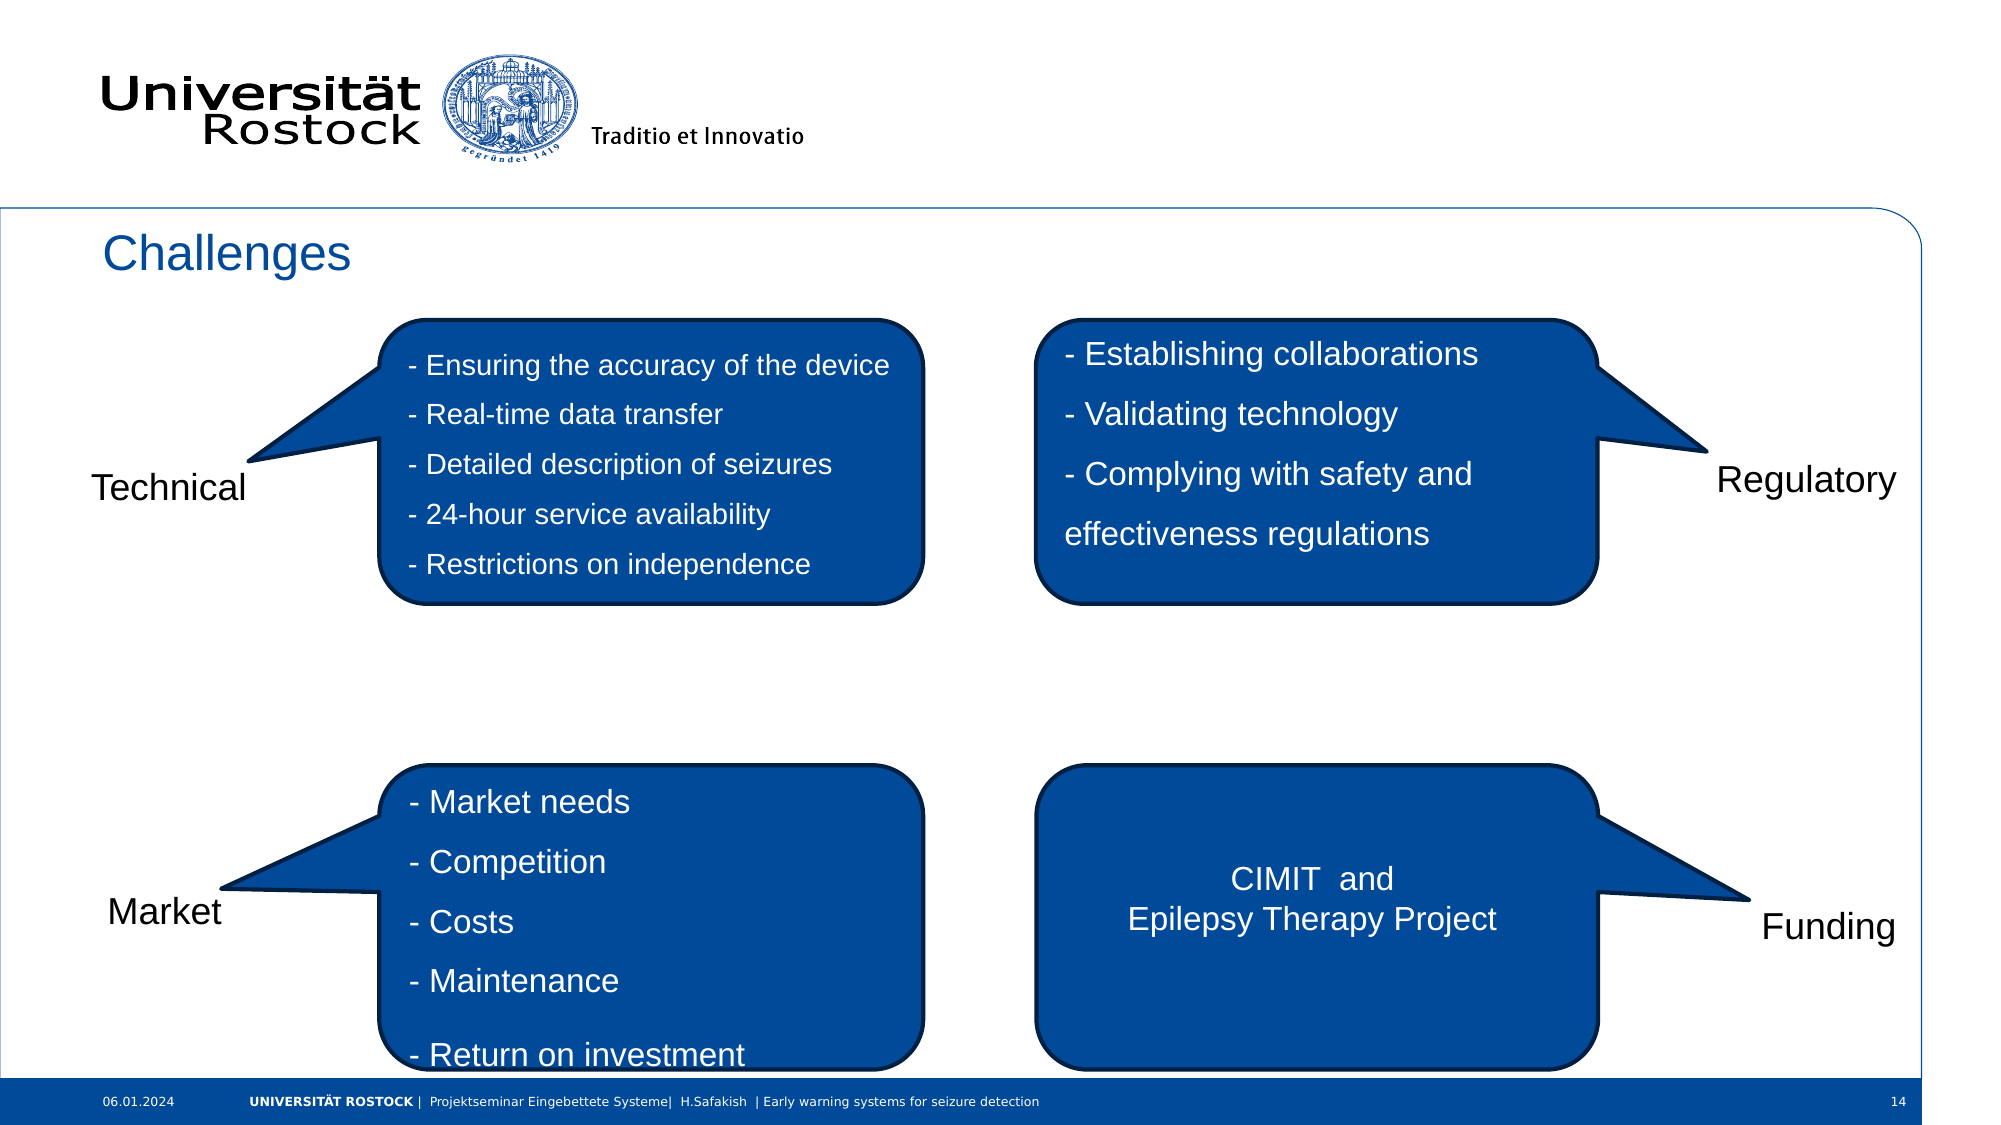

# Challenges
- Establishing collaborations
- Validating technology
- Complying with safety and
effectiveness regulations
- Ensuring the accuracy of the device
- Real-time data transfer
- Detailed description of seizures
- 24-hour service availability
- Restrictions on independence

Regulatory
Technical
- Market needs
- Competition
- Costs
- Maintenance
- Return on investment
CIMIT  and
Epilepsy Therapy Project
Market
Funding
UNIVERSITÄT ROSTOCK |  Projektseminar Eingebettete Systeme|  H.Safakish  | Early warning systems for seizure detection
14
06.01.2024